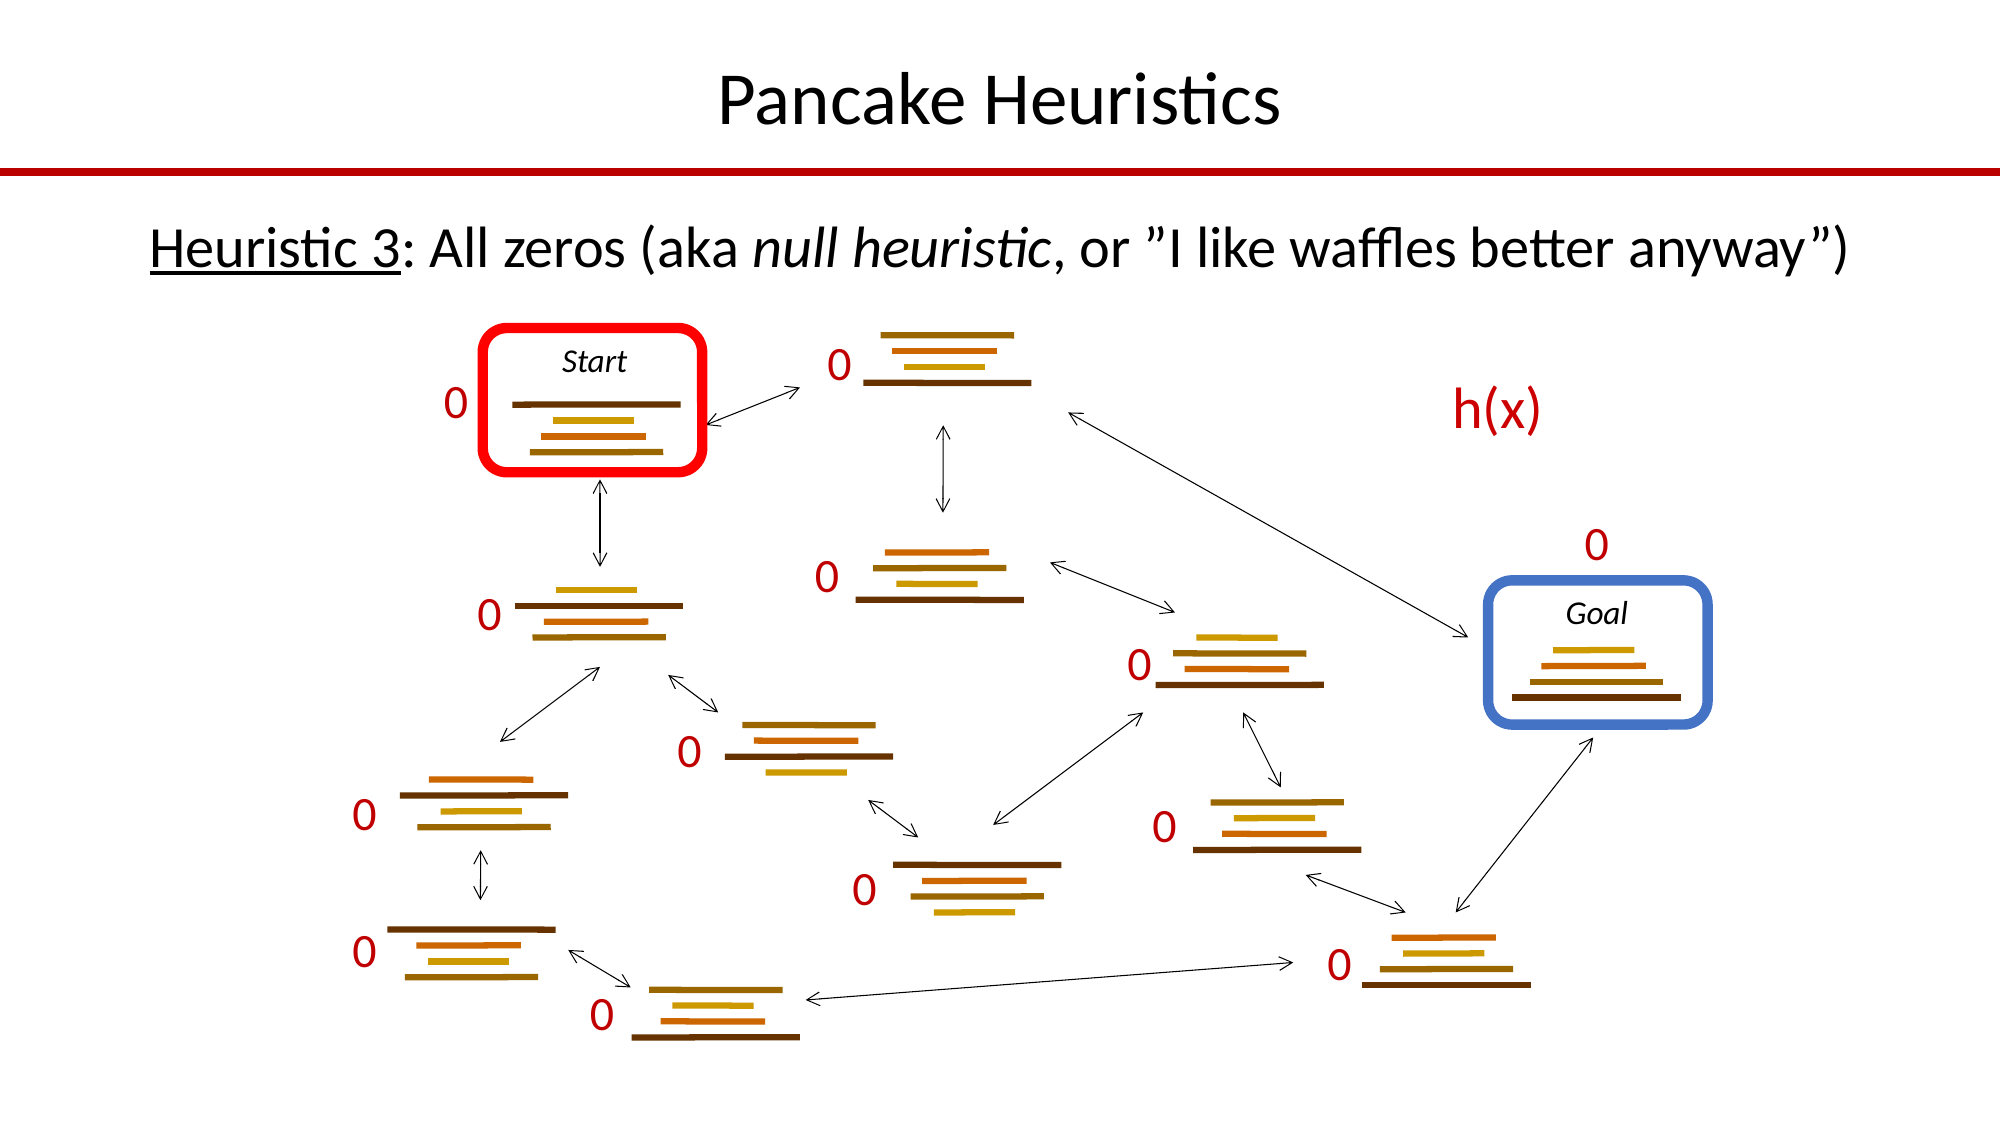

# Pancake Heuristics
Heuristic 3: All zeros (aka null heuristic, or ”I like waffles better anyway”)
0
0
0
0
0
0
0
0
0
0
0
0
0

Start
h(x)

Goal